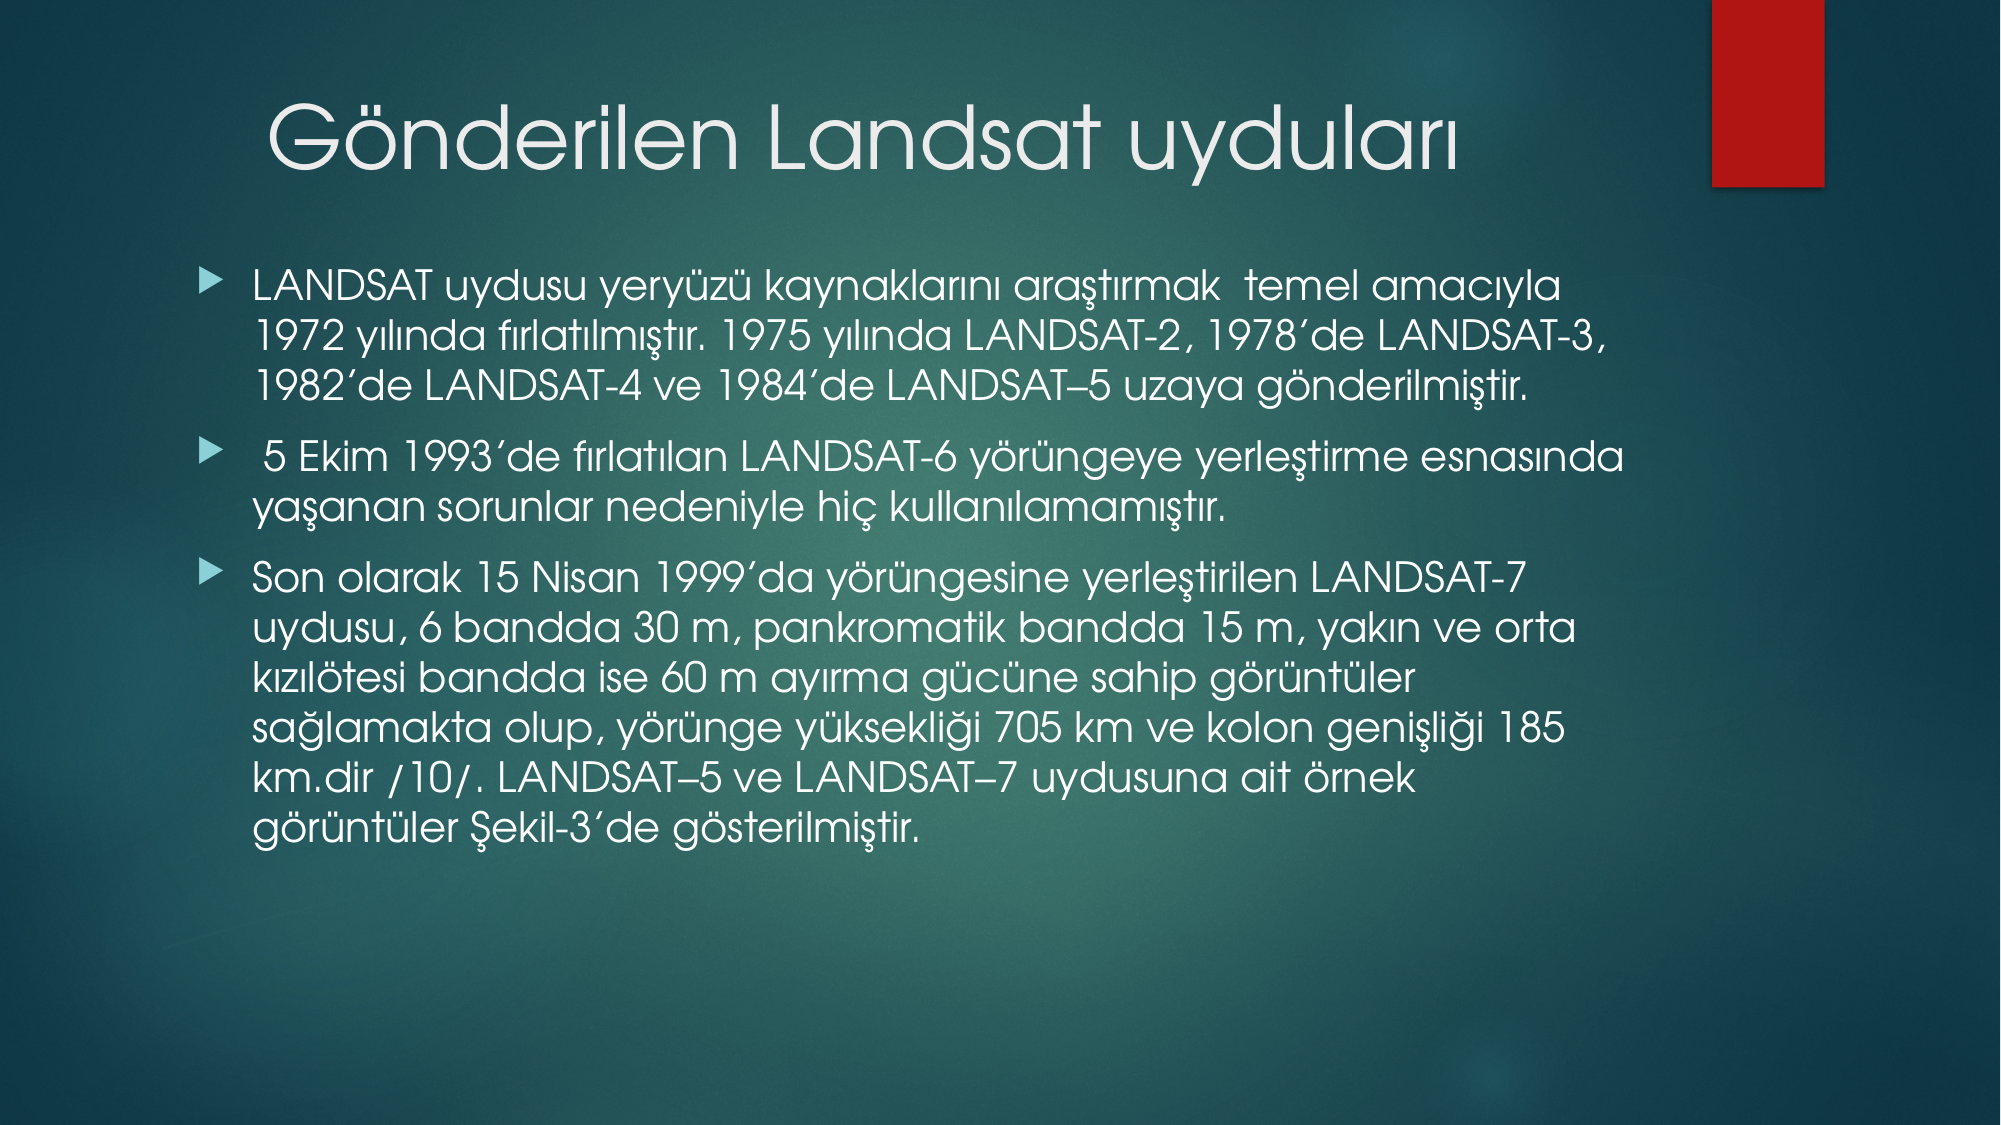

# Gönderilen Landsat uyduları
LANDSAT uydusu yeryüzü kaynaklarını araştırmak  temel amacıyla 1972 yılında fırlatılmıştır. 1975 yılında LANDSAT-2, 1978’de LANDSAT-3, 1982’de LANDSAT-4 ve 1984’de LANDSAT–5 uzaya gönderilmiştir.
 5 Ekim 1993’de fırlatılan LANDSAT-6 yörüngeye yerleştirme esnasında yaşanan sorunlar nedeniyle hiç kullanılamamıştır.
Son olarak 15 Nisan 1999’da yörüngesine yerleştirilen LANDSAT-7 uydusu, 6 bandda 30 m, pankromatik bandda 15 m, yakın ve orta kızılötesi bandda ise 60 m ayırma gücüne sahip görüntüler sağlamakta olup, yörünge yüksekliği 705 km ve kolon genişliği 185 km.dir /10/. LANDSAT–5 ve LANDSAT–7 uydusuna ait örnek görüntüler Şekil-3’de gösterilmiştir.